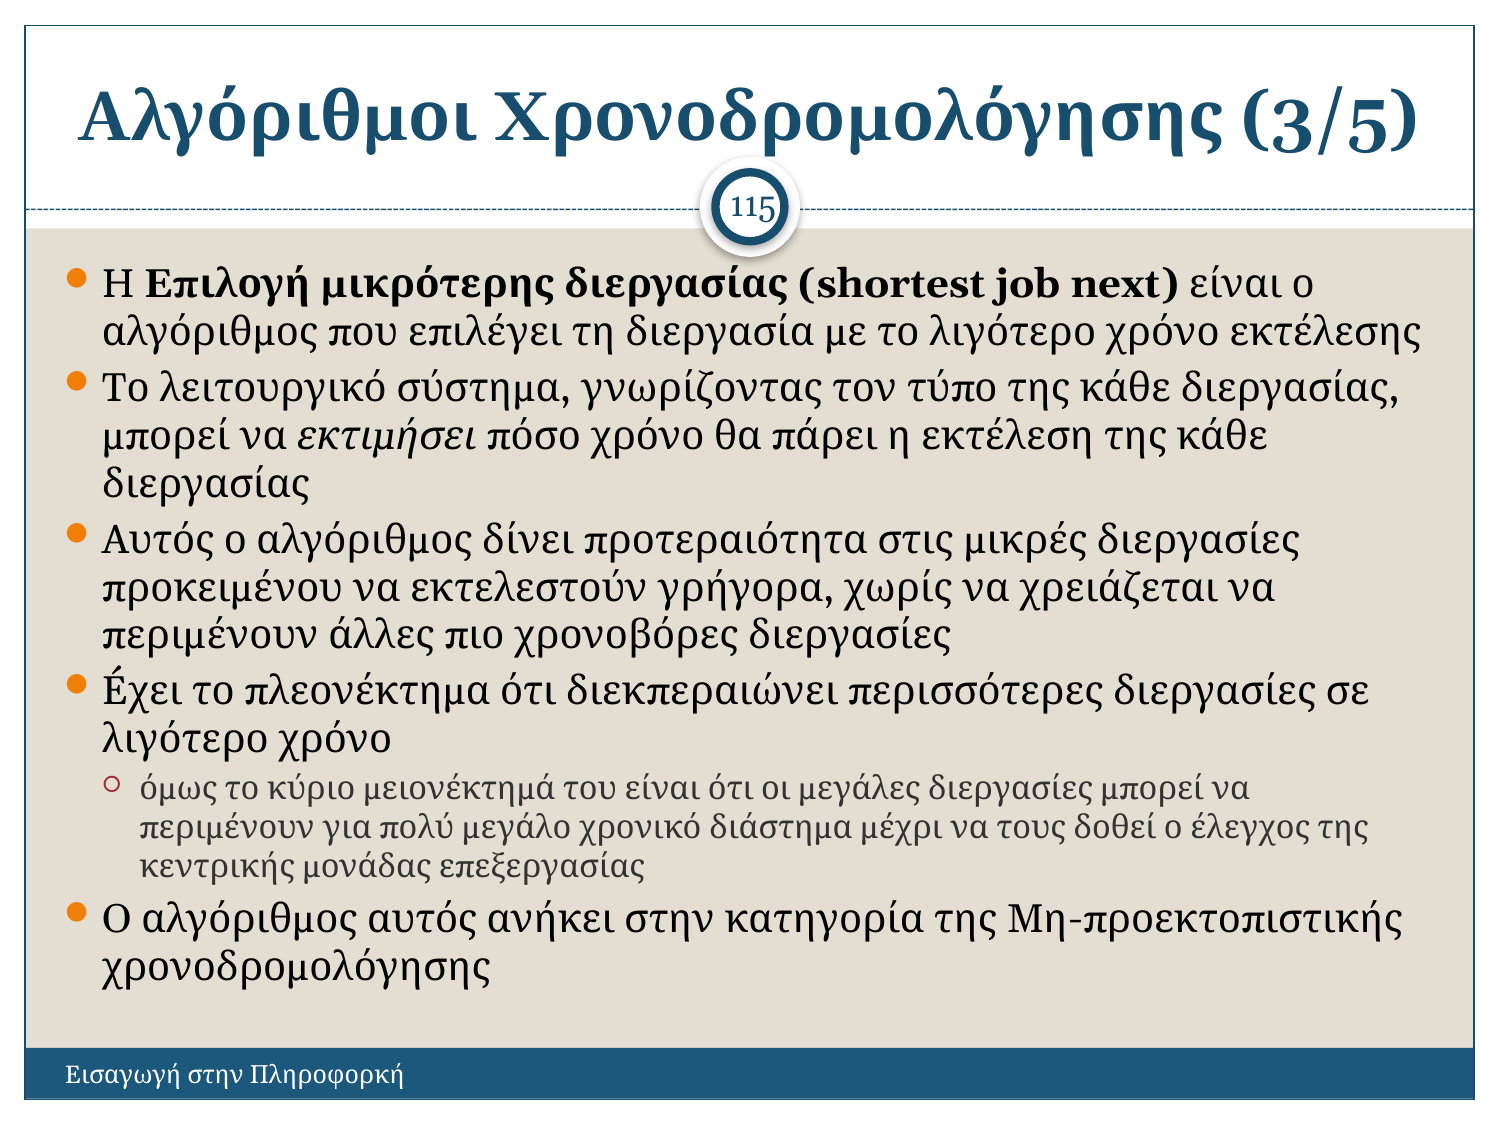

# Αλγόριθμοι Χρονοδρομολόγησης (3/5)
115
Η Επιλογή μικρότερης διεργασίας (shortest job next) είναι ο αλγόριθμος που επιλέγει τη διεργασία με το λιγότερο χρόνο εκτέλεσης
Το λειτουργικό σύστημα, γνωρίζοντας τον τύπο της κάθε διεργασίας, μπορεί να εκτιμήσει πόσο χρόνο θα πάρει η εκτέλεση της κάθε διεργασίας
Αυτός ο αλγόριθμος δίνει προτεραιότητα στις μικρές διεργασίες προκειμένου να εκτελεστούν γρήγορα, χωρίς να χρειάζεται να περιμένουν άλλες πιο χρονοβόρες διεργασίες
Έχει το πλεονέκτημα ότι διεκπεραιώνει περισσότερες διεργασίες σε λιγότερο χρόνο
όμως το κύριο μειονέκτημά του είναι ότι οι μεγάλες διεργασίες μπορεί να περιμένουν για πολύ μεγάλο χρονικό διάστημα μέχρι να τους δοθεί ο έλεγχος της κεντρικής μονάδας επεξεργασίας
Ο αλγόριθμος αυτός ανήκει στην κατηγορία της Μη-προεκτοπιστικής χρονοδρομολόγησης

Εισαγωγή στην Πληροφορκή